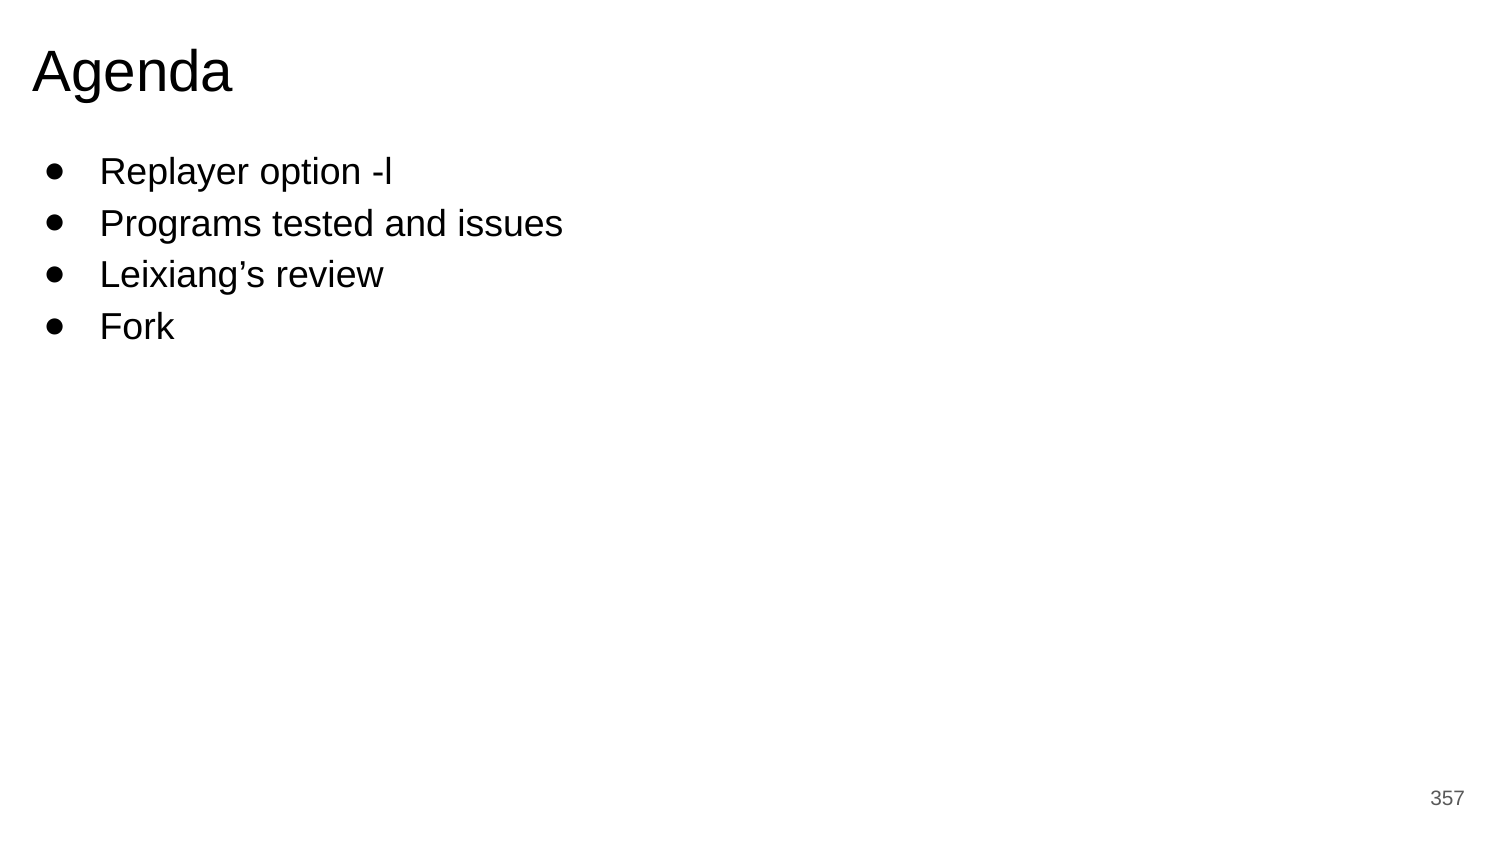

# Agenda
Replayer option -l
Programs tested and issues
Leixiang’s review
Fork
357